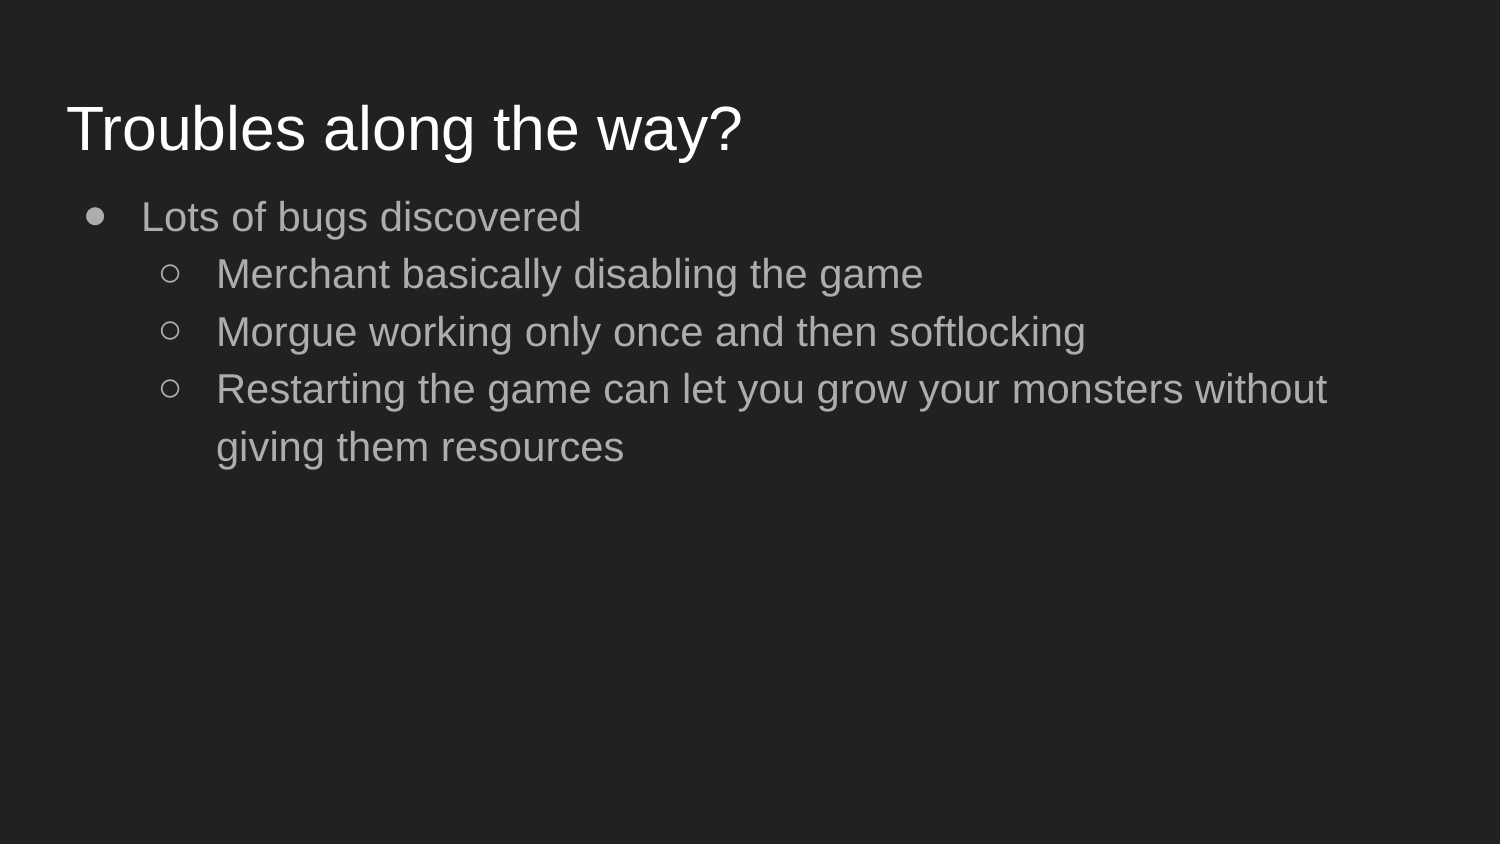

# Troubles along the way?
Lots of bugs discovered
Merchant basically disabling the game
Morgue working only once and then softlocking
Restarting the game can let you grow your monsters without giving them resources